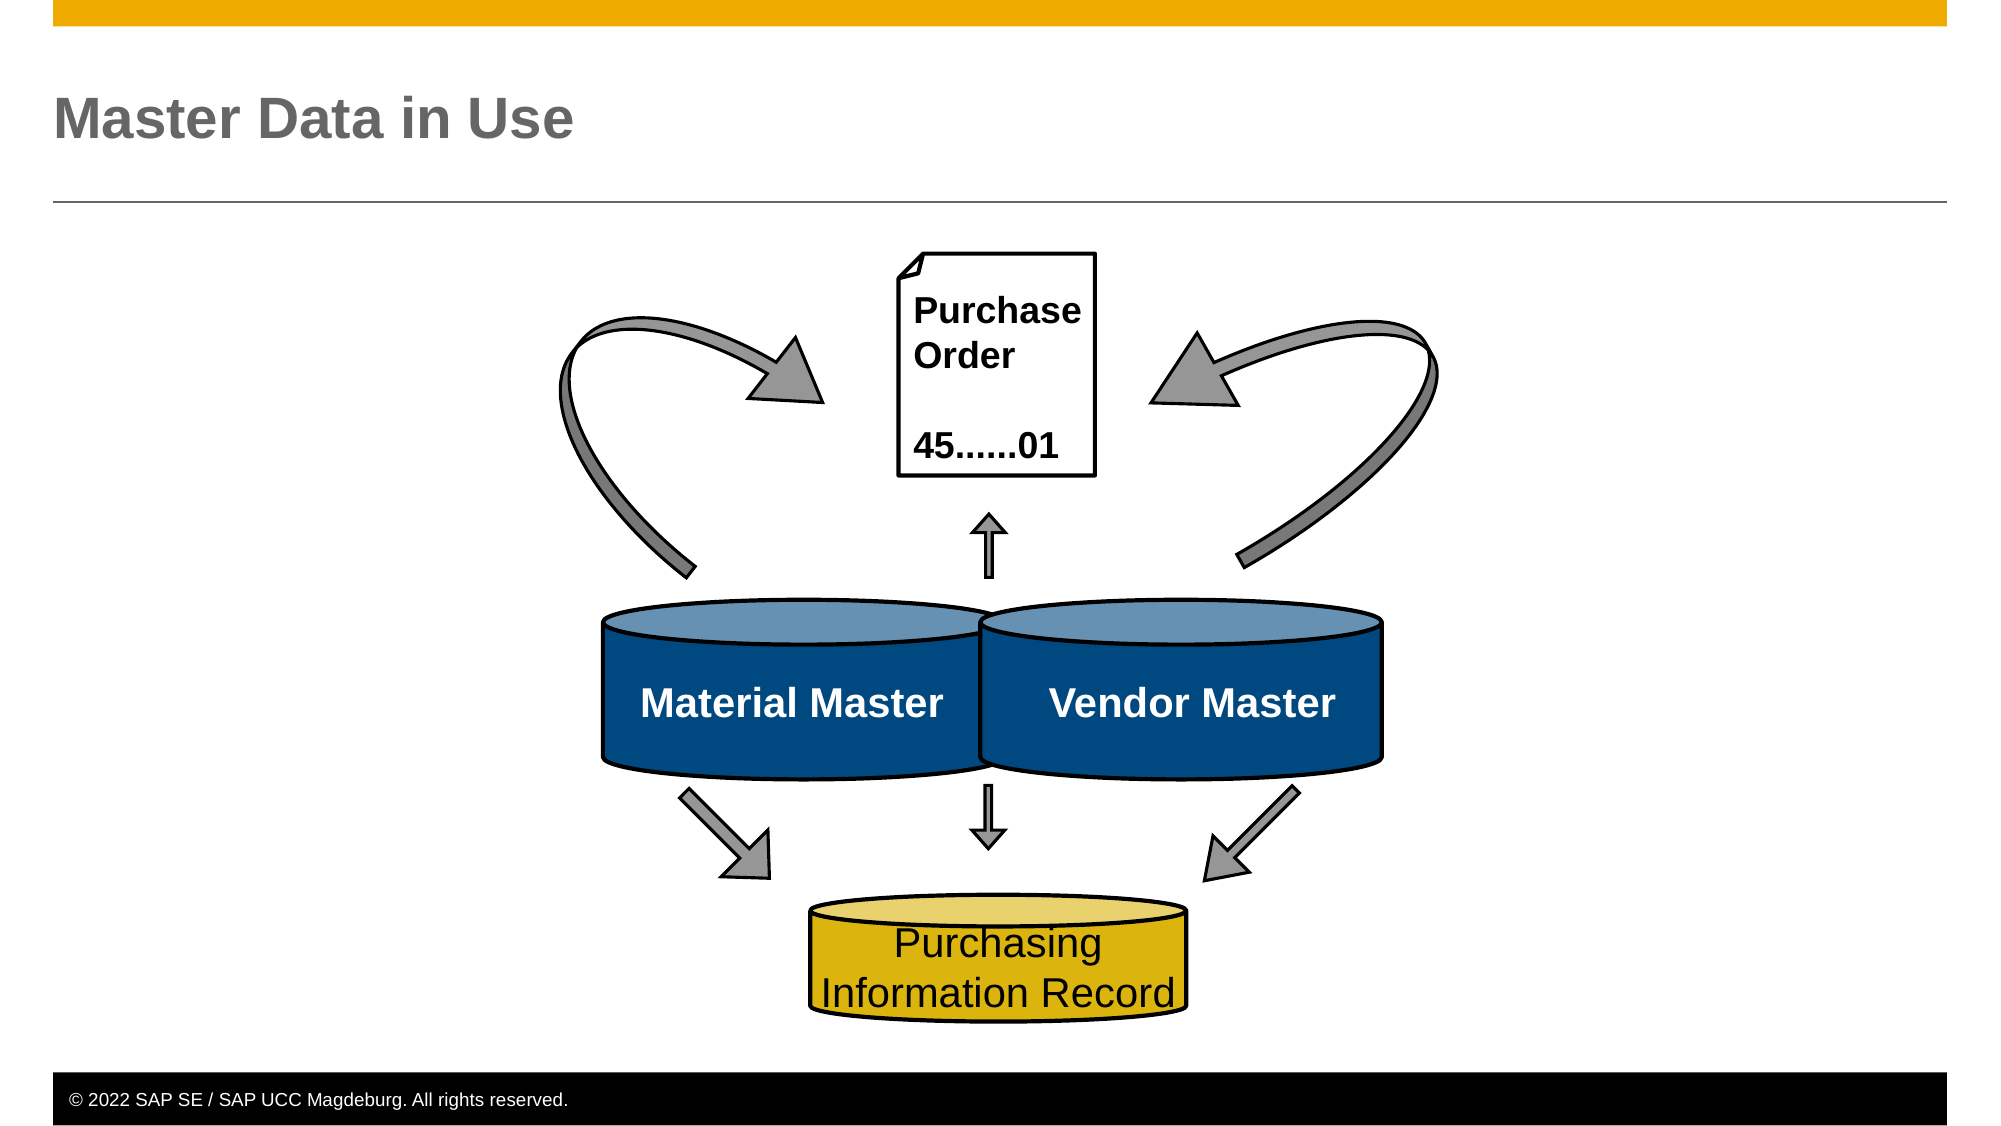

# Master Data in Use
Purchase
Order

45......01

Material Master
  Vendor Master

Purchasing
Information Record